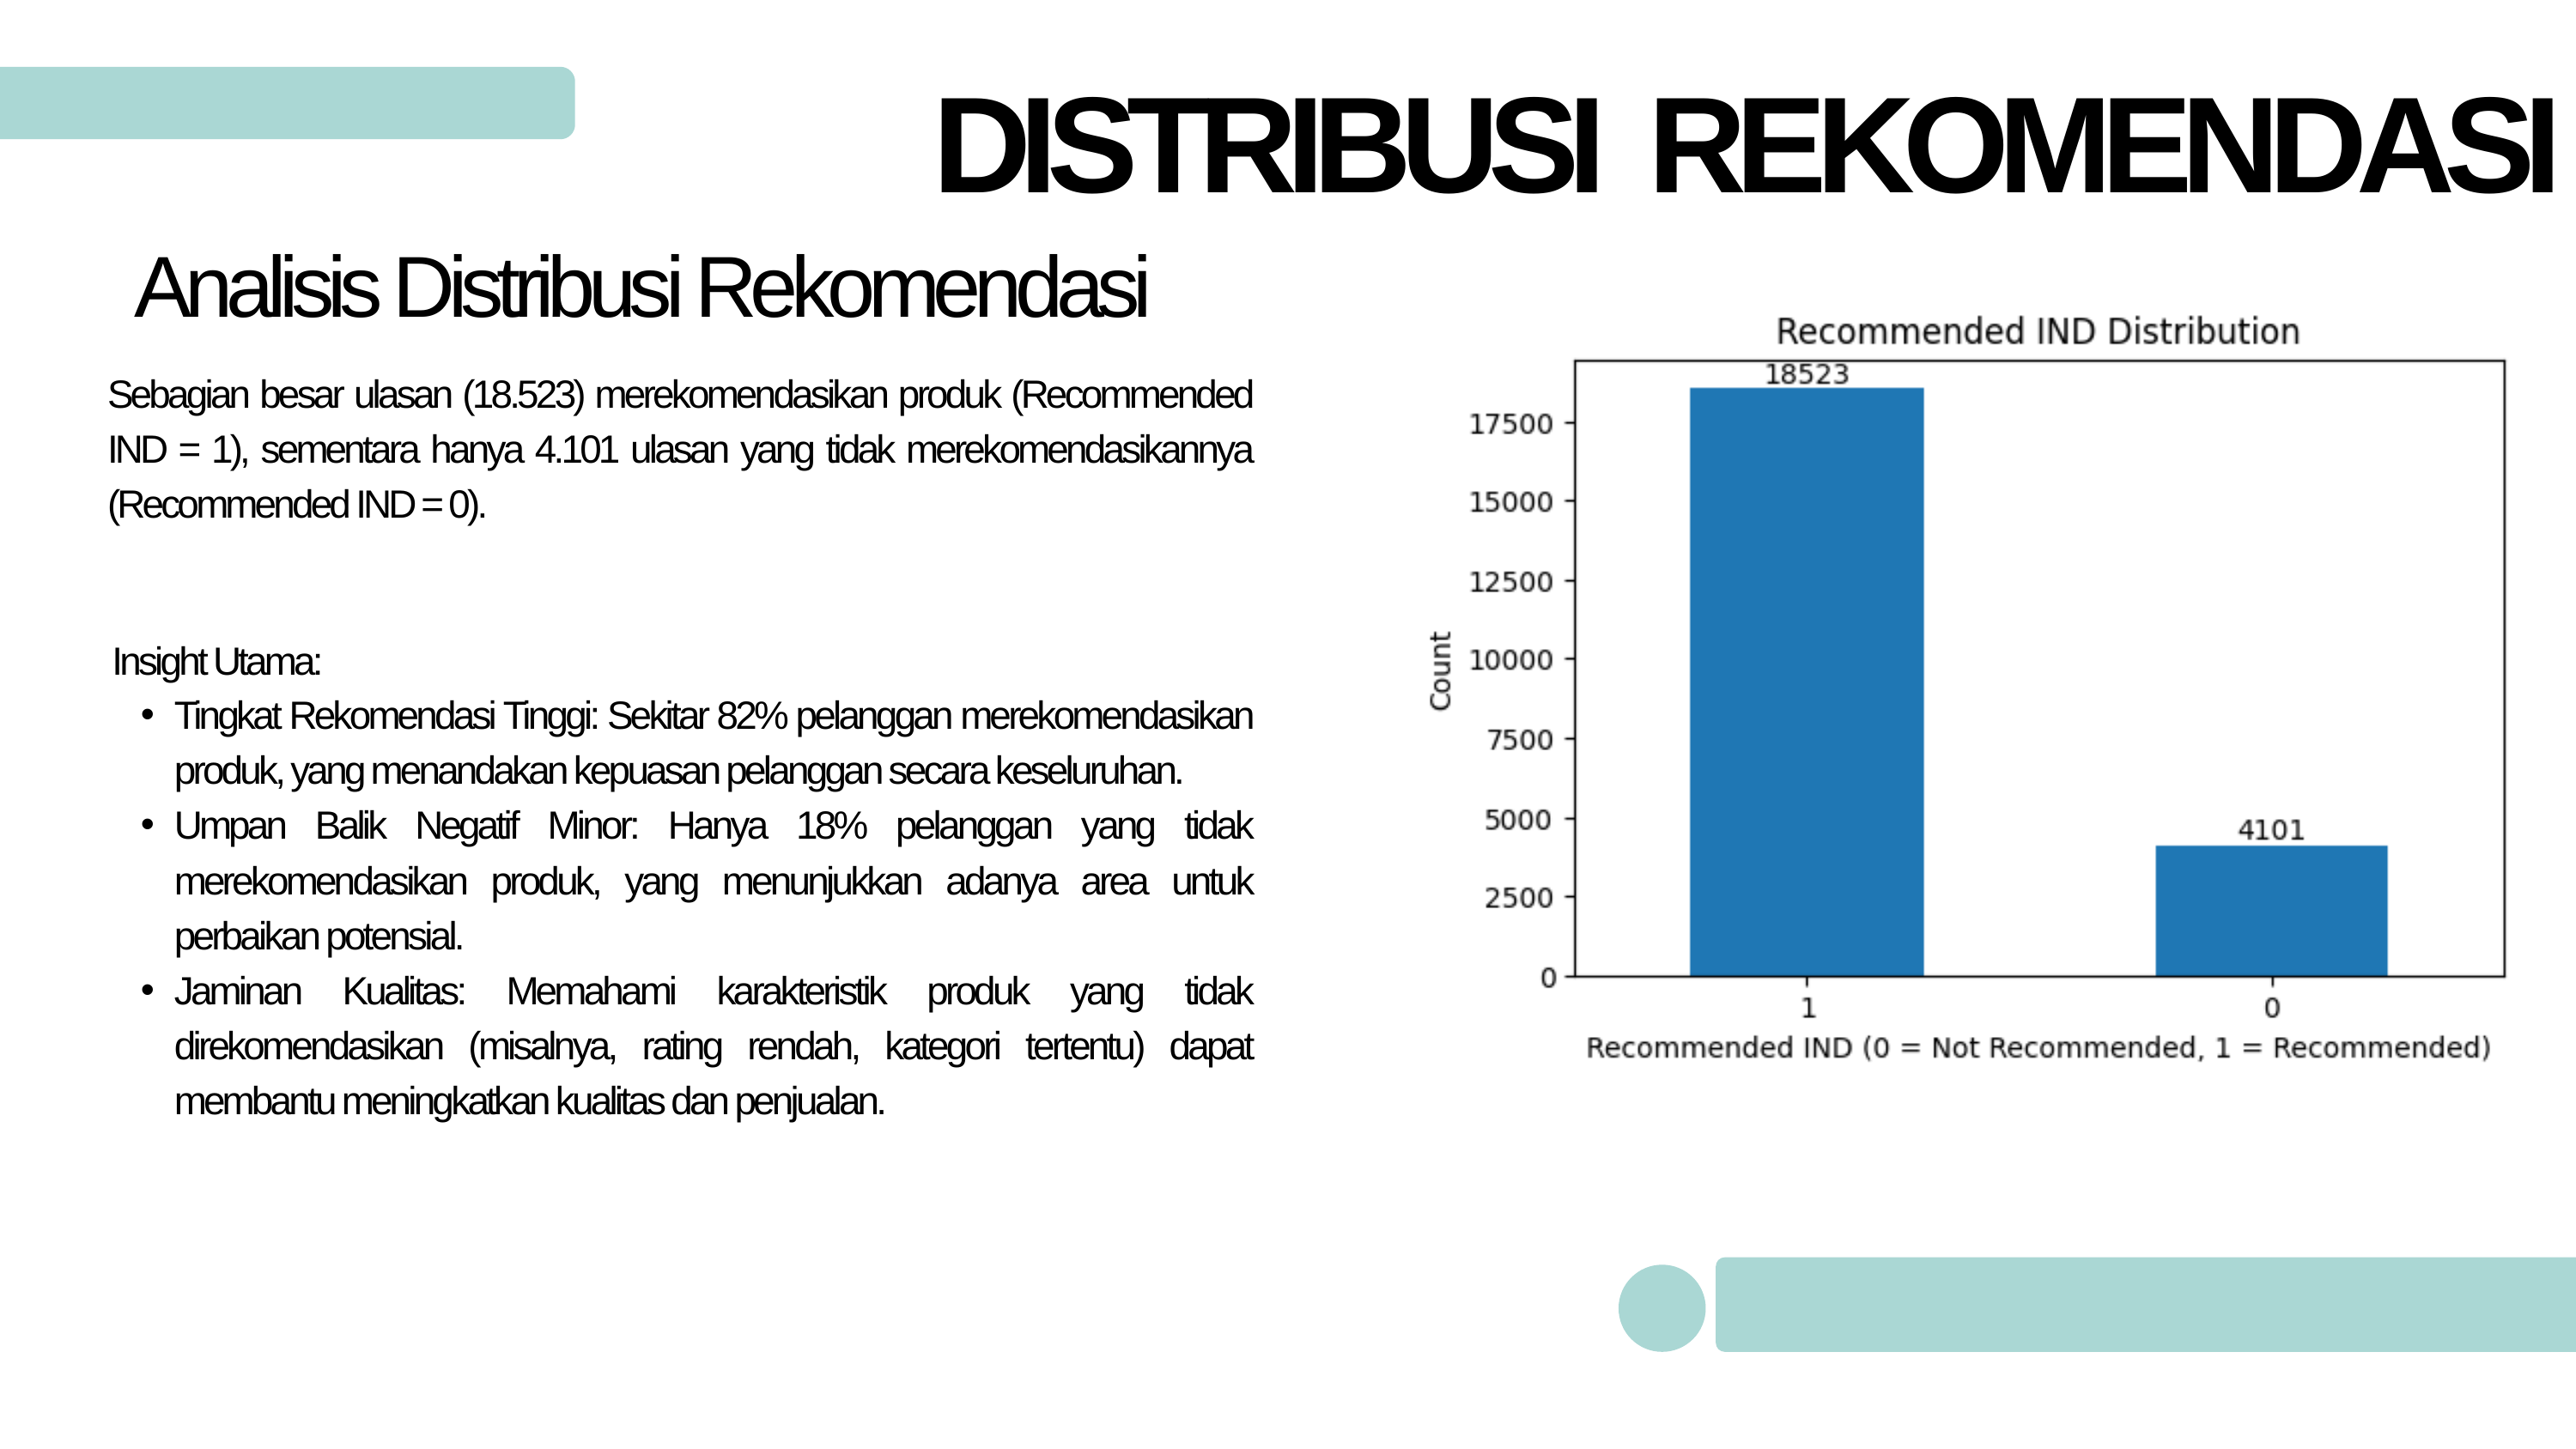

DISTRIBUSI  REKOMENDASI

Analisis Distribusi Rekomendasi

Sebagian besar ulasan (18.523) merekomendasikan produk (Recommended IND = 1), sementara hanya 4.101 ulasan yang tidak merekomendasikannya (Recommended IND = 0).

Insight Utama:

Tingkat Rekomendasi Tinggi: Sekitar 82% pelanggan merekomendasikan produk, yang menandakan kepuasan pelanggan secara keseluruhan.
Umpan Balik Negatif Minor: Hanya 18% pelanggan yang tidak merekomendasikan produk, yang menunjukkan adanya area untuk perbaikan potensial.
Jaminan Kualitas: Memahami karakteristik produk yang tidak direkomendasikan (misalnya, rating rendah, kategori tertentu) dapat membantu meningkatkan kualitas dan penjualan.

15